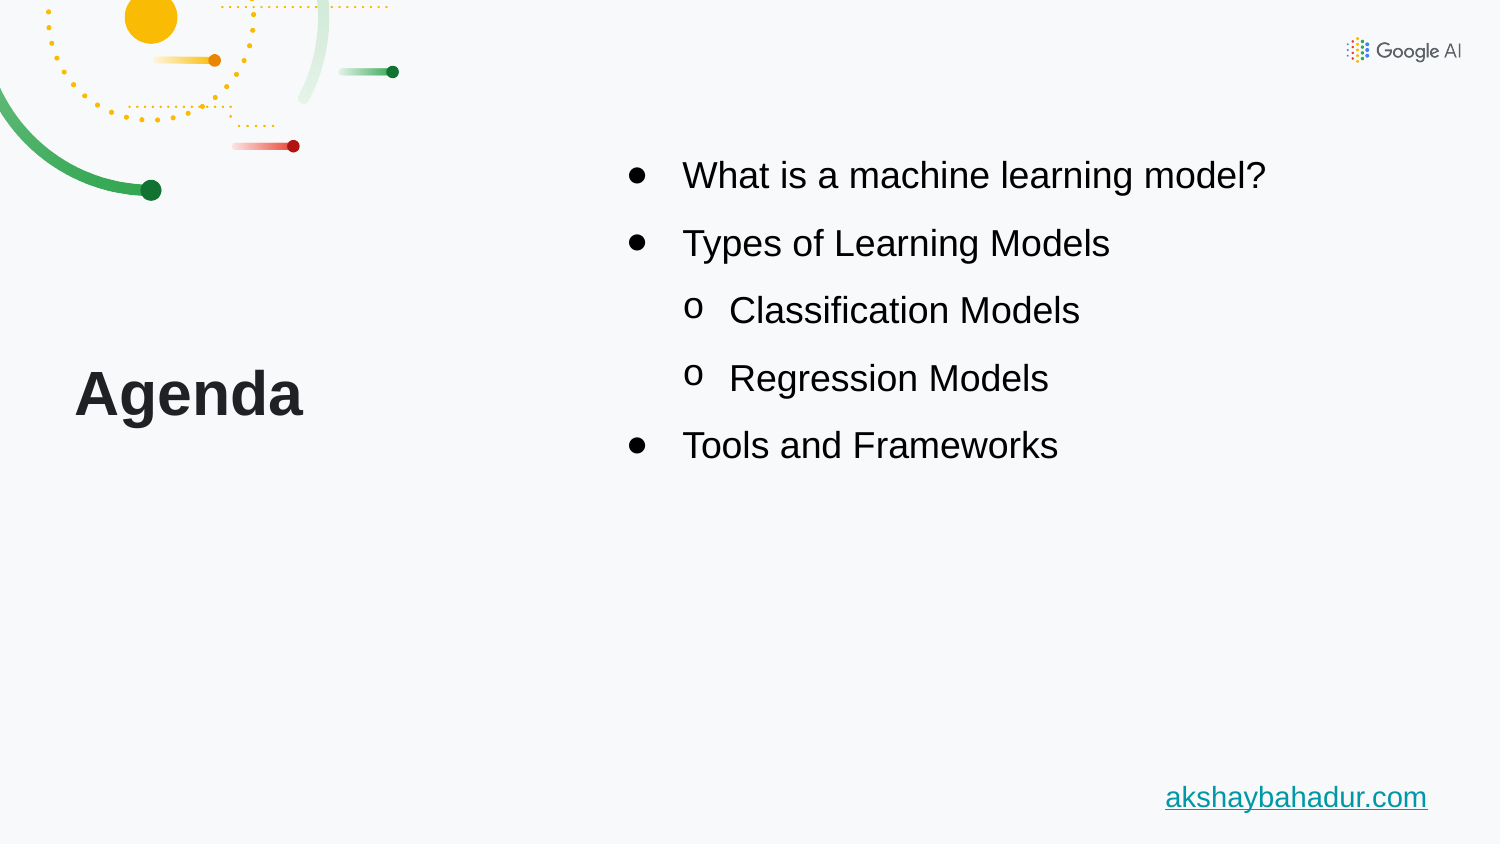

What is a machine learning model?
Types of Learning Models
Classification Models
Regression Models
Tools and Frameworks

Agenda
akshaybahadur.com